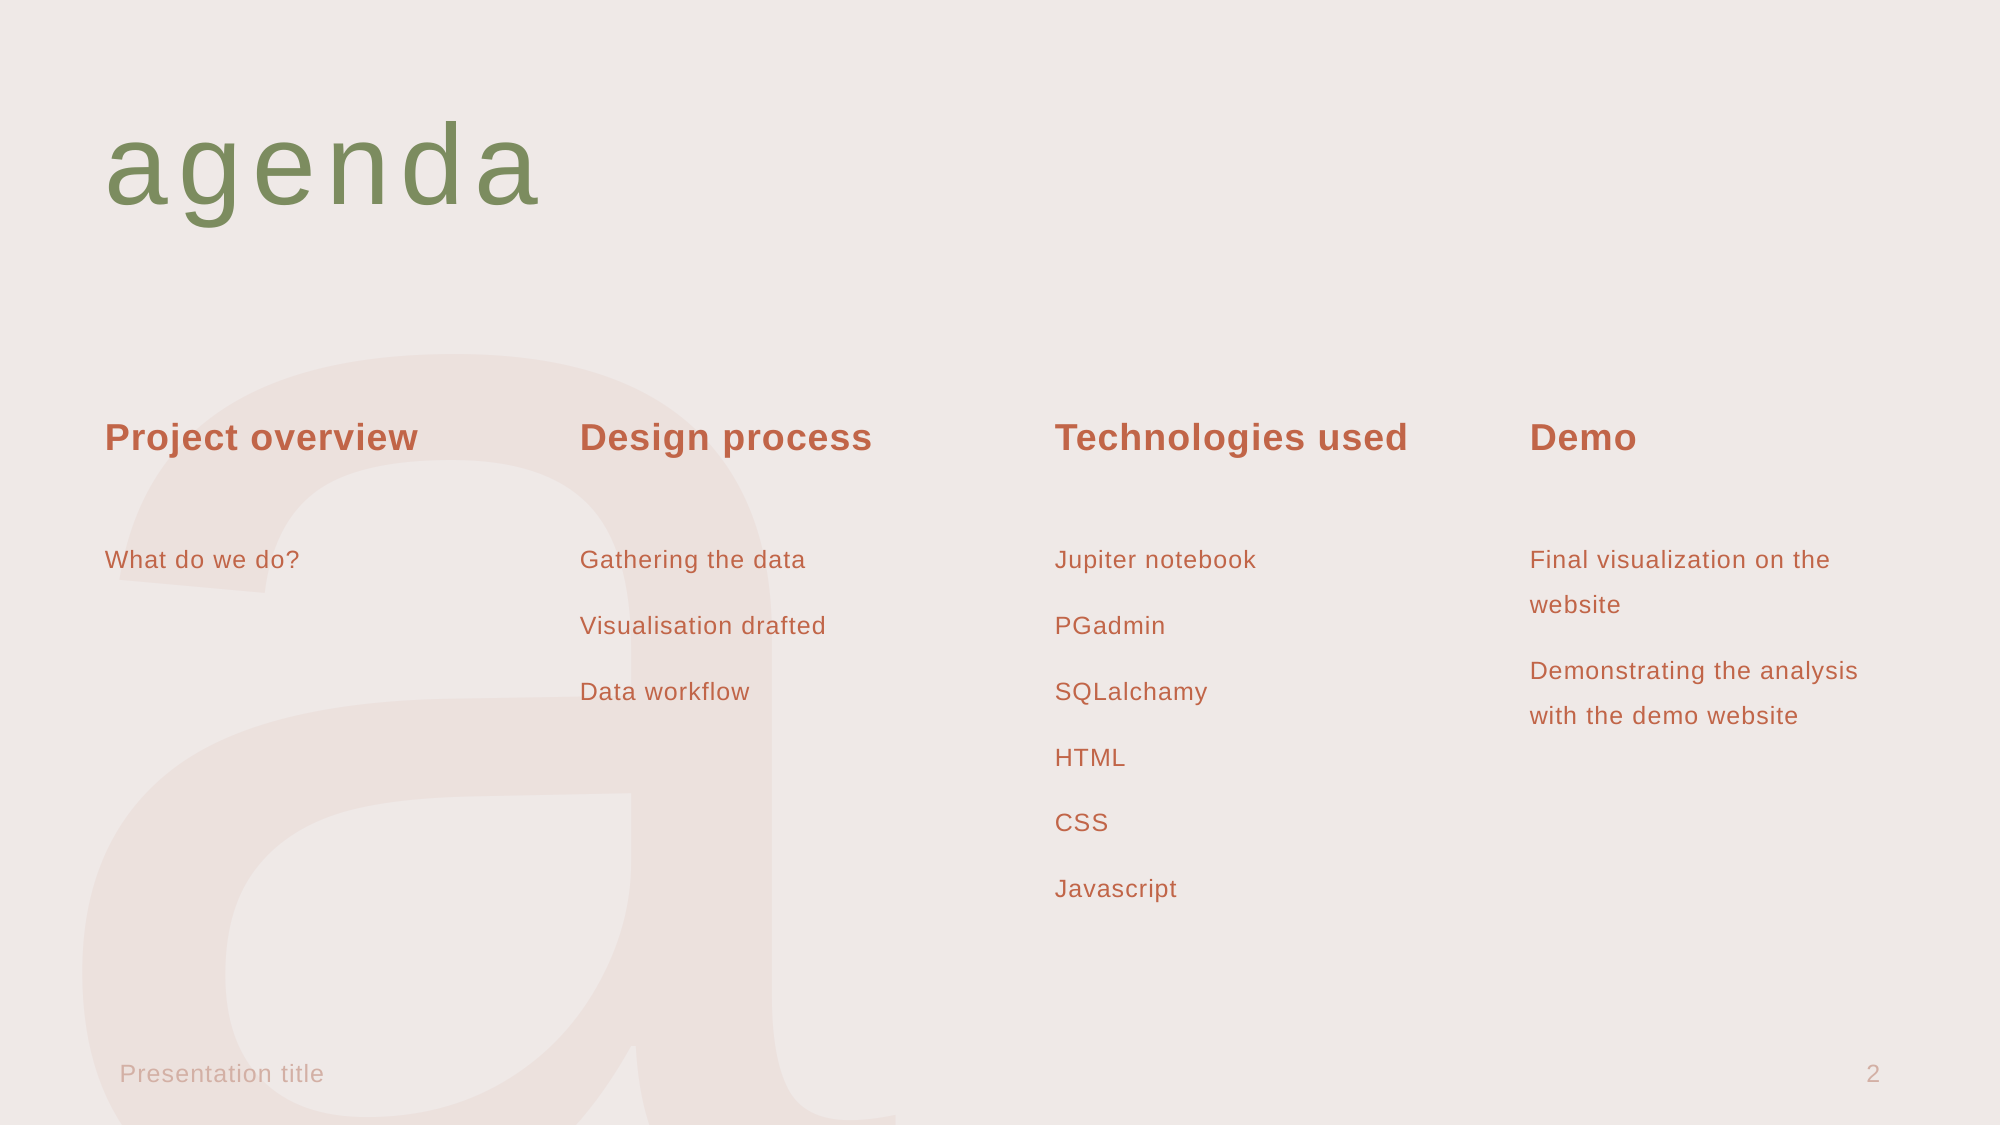

a
# agenda
Project overview​
Design process​

Technologies used
Demo​
What do we do?
Gathering the data
Visualisation drafted
Data workflow

Jupiter notebook
PGadmin
SQLalchamy
HTML
CSS
Javascript

Final visualization on the website
Demonstrating the analysis with the demo website
Presentation title
2